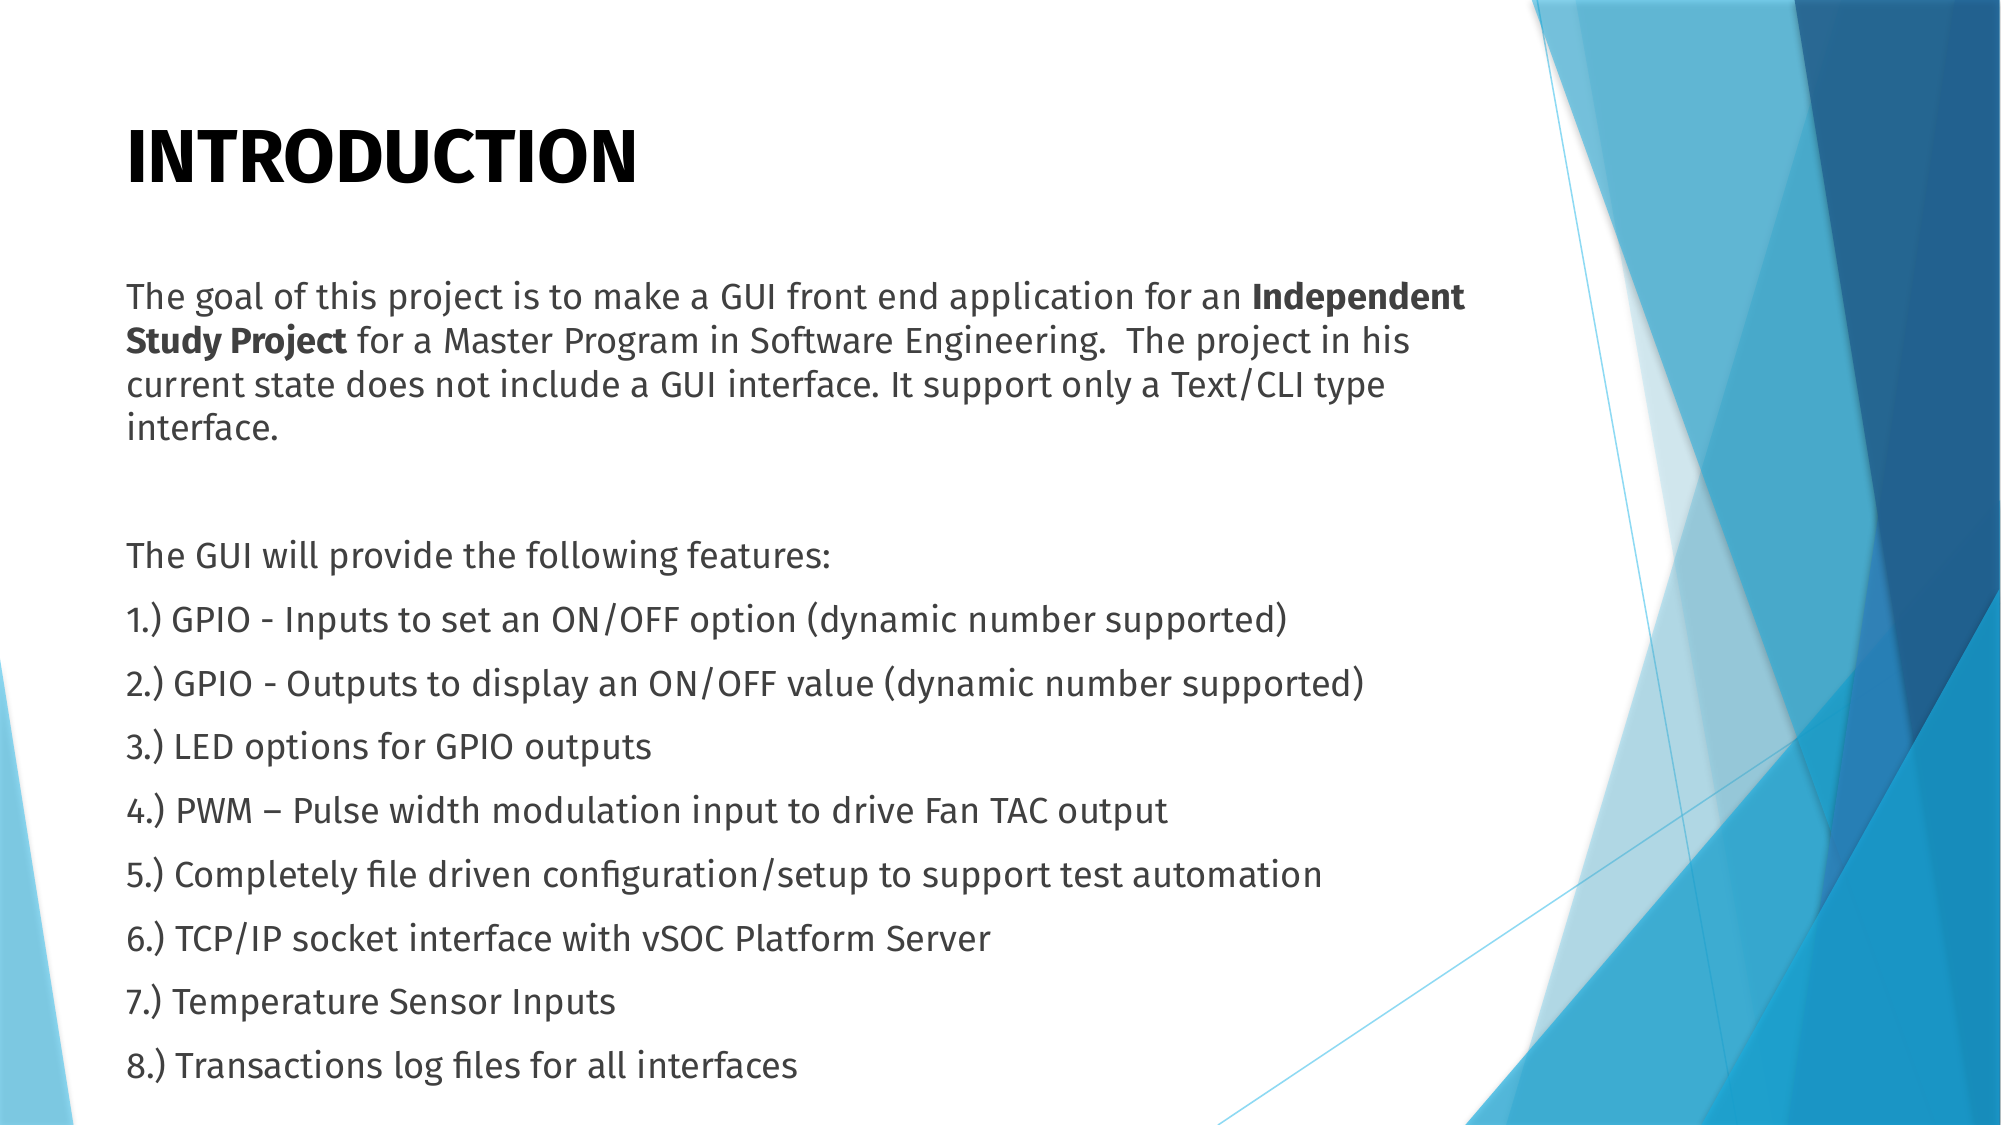

# INTRODUCTION
The goal of this project is to make a GUI front end application for an Independent Study Project for a Master Program in Software Engineering.  The project in his current state does not include a GUI interface. It support only a Text/CLI type interface.

The GUI will provide the following features:
1.) GPIO - Inputs to set an ON/OFF option (dynamic number supported)
2.) GPIO - Outputs to display an ON/OFF value (dynamic number supported)
3.) LED options for GPIO outputs
4.) PWM – Pulse width modulation input to drive Fan TAC output
5.) Completely file driven configuration/setup to support test automation
6.) TCP/IP socket interface with vSOC Platform Server
7.) Temperature Sensor Inputs
8.) Transactions log files for all interfaces